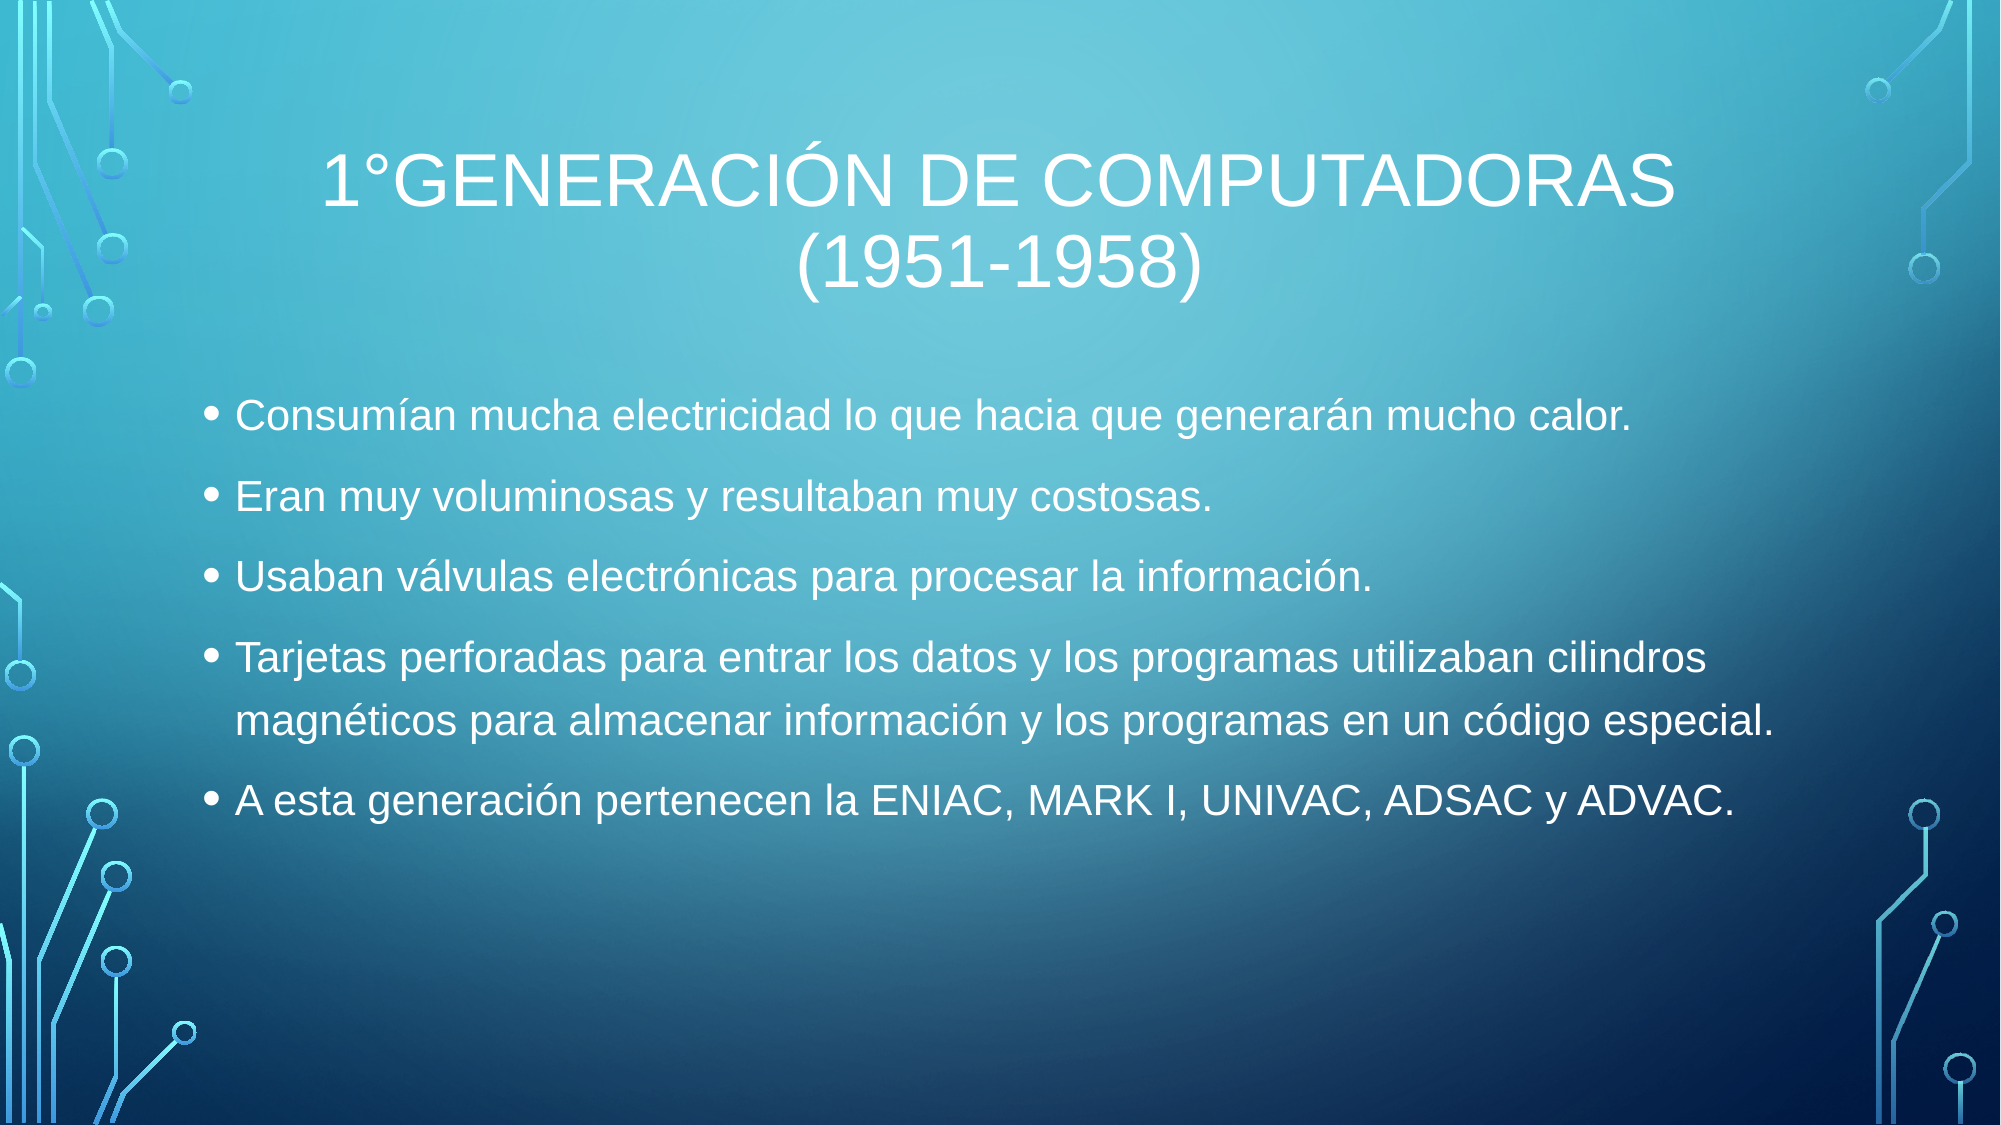

# 1°Generación de computadoras (1951-1958)
Consumían mucha electricidad lo que hacia que generarán mucho calor.
Eran muy voluminosas y resultaban muy costosas.
Usaban válvulas electrónicas para procesar la información.
Tarjetas perforadas para entrar los datos y los programas utilizaban cilindros magnéticos para almacenar información y los programas en un código especial.
A esta generación pertenecen la ENIAC, MARK I, UNIVAC, ADSAC y ADVAC.